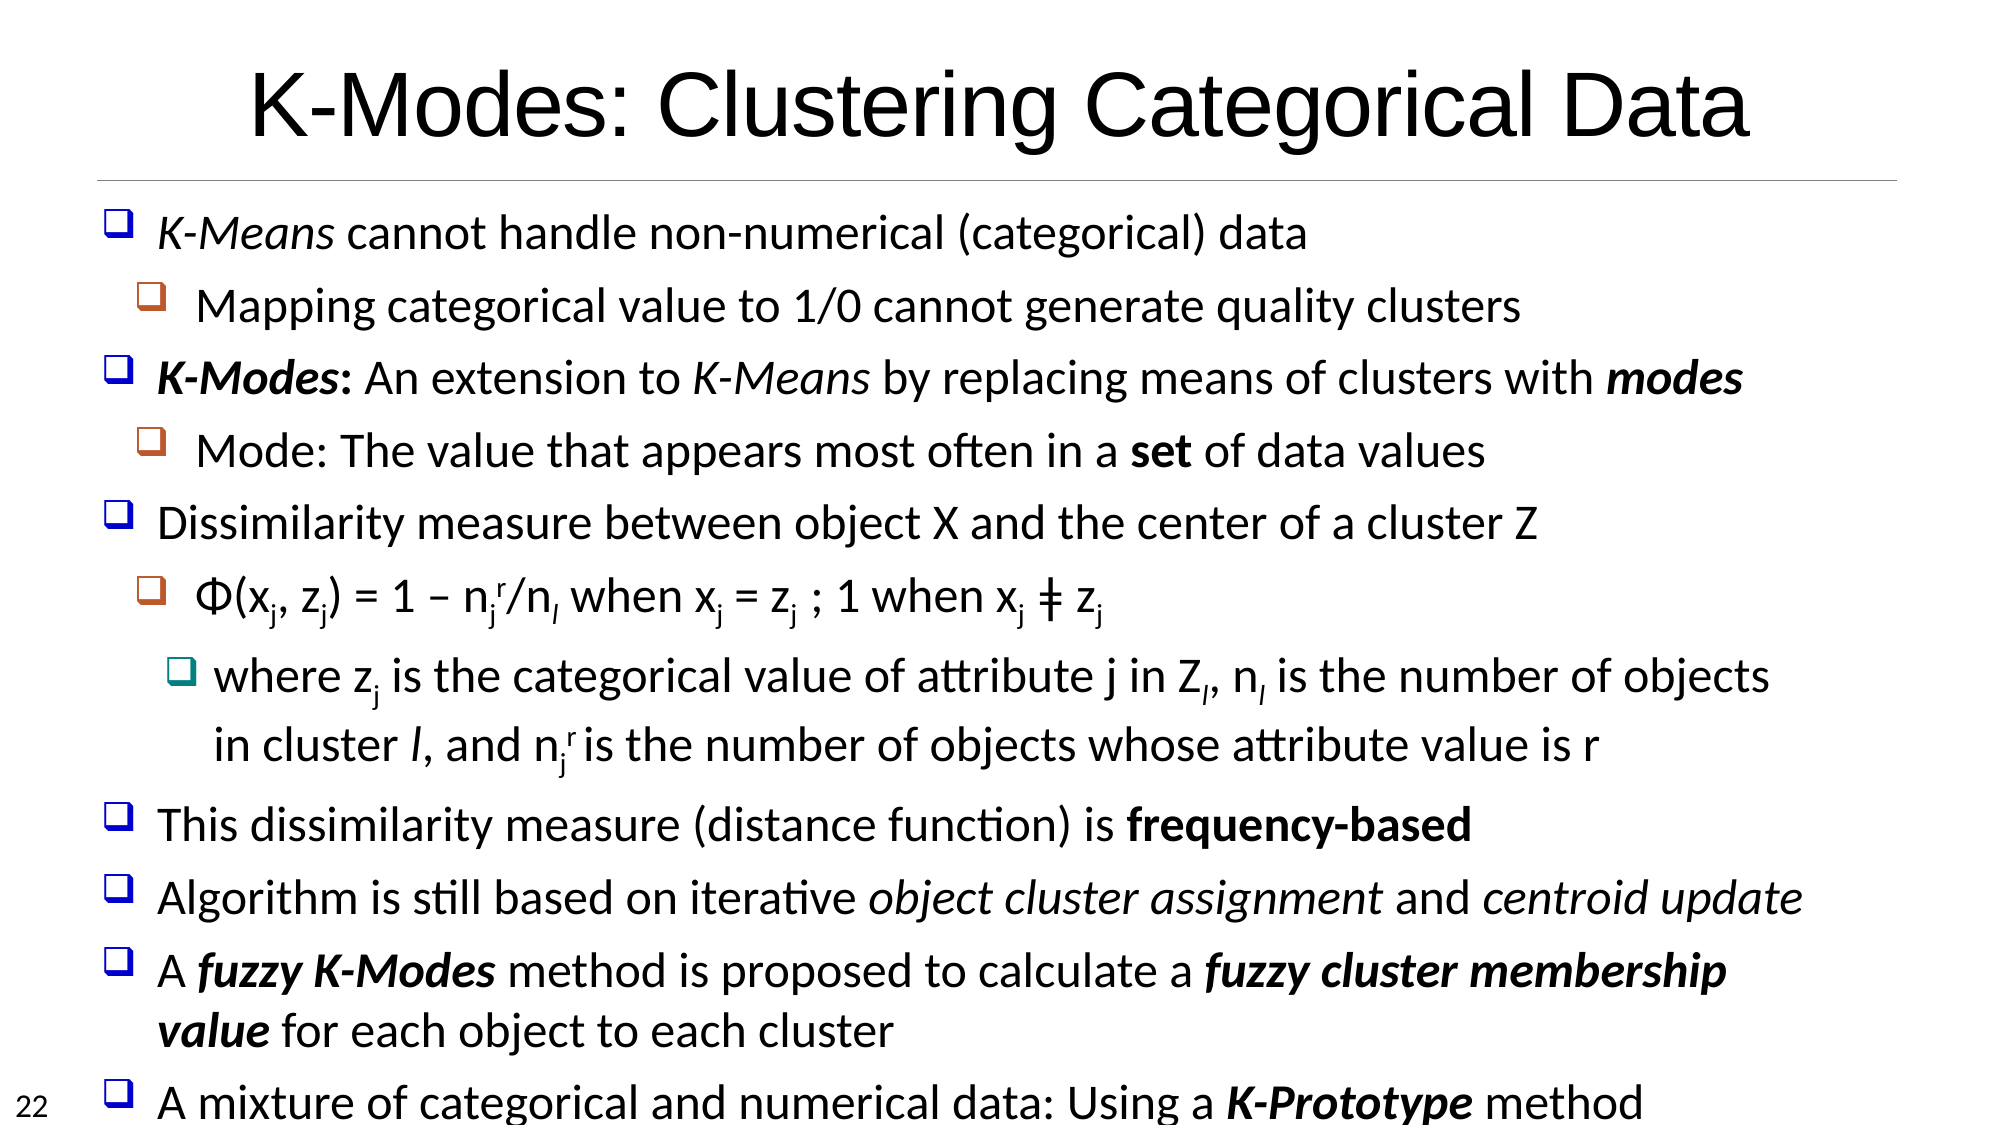

# K-Modes: Clustering Categorical Data
K-Means cannot handle non-numerical (categorical) data
Mapping categorical value to 1/0 cannot generate quality clusters
K-Modes: An extension to K-Means by replacing means of clusters with modes
Mode: The value that appears most often in a set of data values
Dissimilarity measure between object X and the center of a cluster Z
Φ(xj, zj) = 1 – njr/nl when xj = zj  ; 1 when xj ǂ zj
where zj is the categorical value of attribute j in Zl, nl is the number of objects in cluster l, and njr is the number of objects whose attribute value is r
This dissimilarity measure (distance function) is frequency-based
Algorithm is still based on iterative object cluster assignment and centroid update
A fuzzy K-Modes method is proposed to calculate a fuzzy cluster membership value for each object to each cluster
A mixture of categorical and numerical data: Using a K-Prototype method